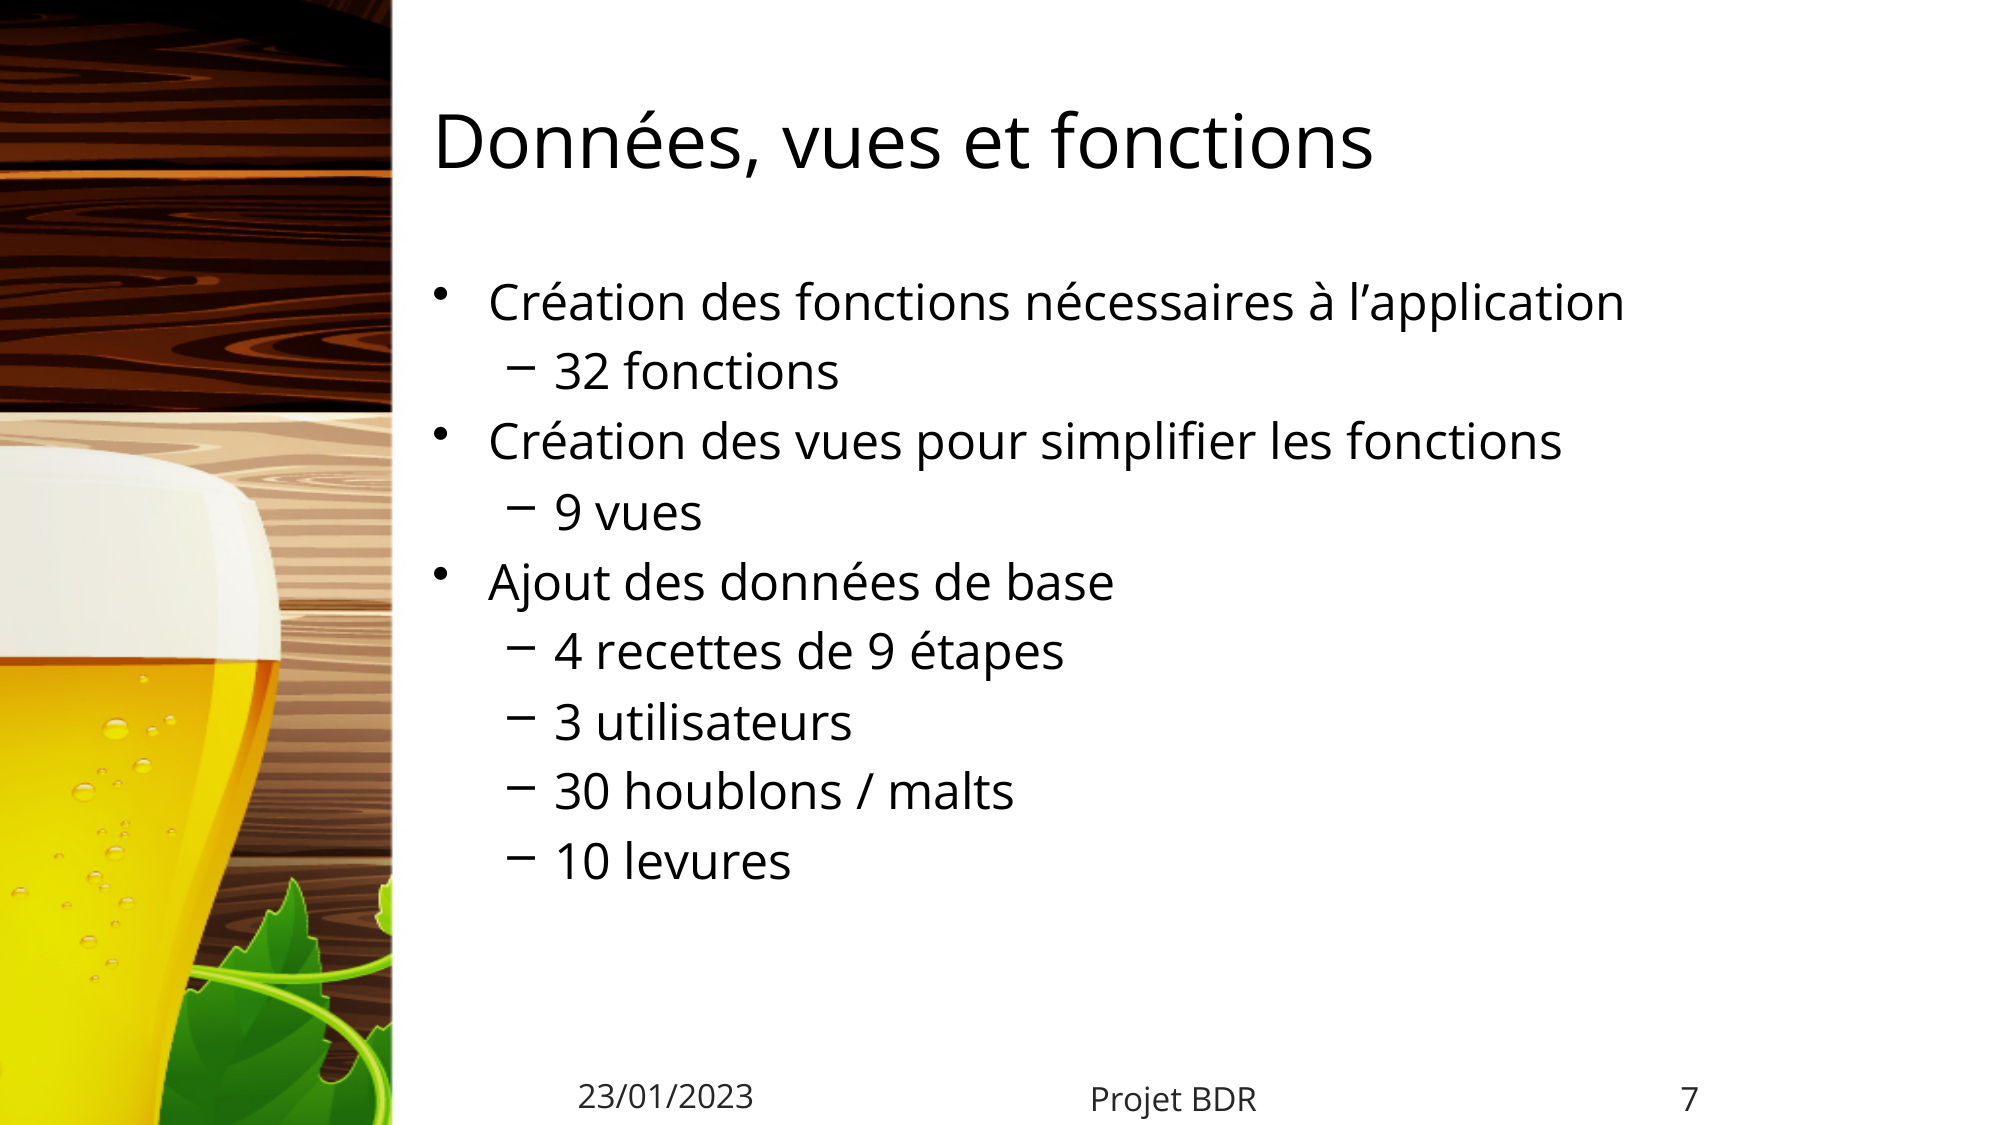

# Données, vues et fonctions
Création des fonctions nécessaires à l’application
32 fonctions
Création des vues pour simplifier les fonctions
9 vues
Ajout des données de base
4 recettes de 9 étapes
3 utilisateurs
30 houblons / malts
10 levures
23/01/2023
7
Projet BDR